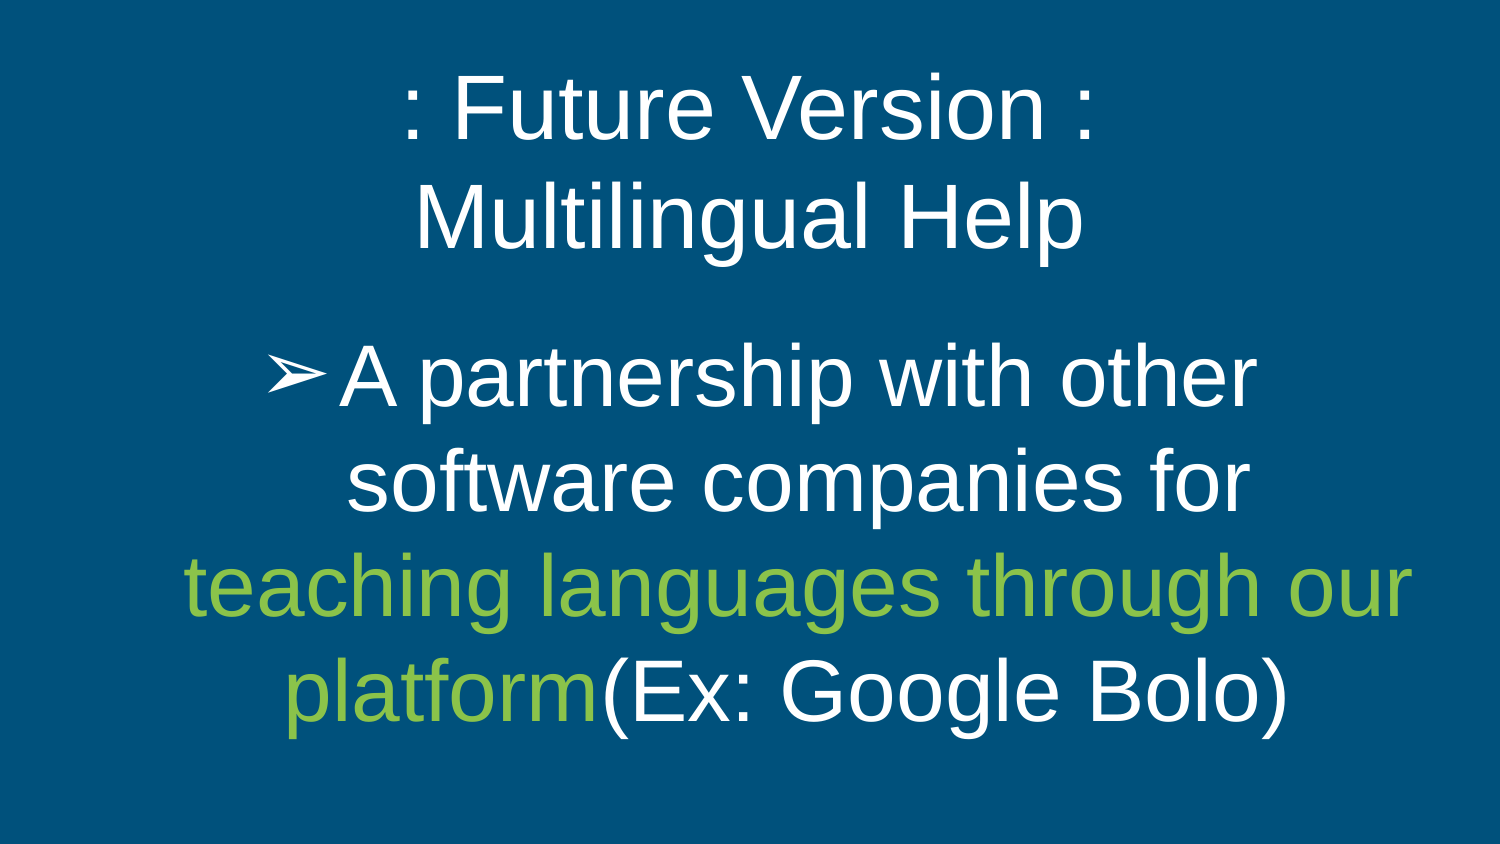

: Future Version :
Multilingual Help
A partnership with other software companies for teaching languages through our platform(Ex: Google Bolo)